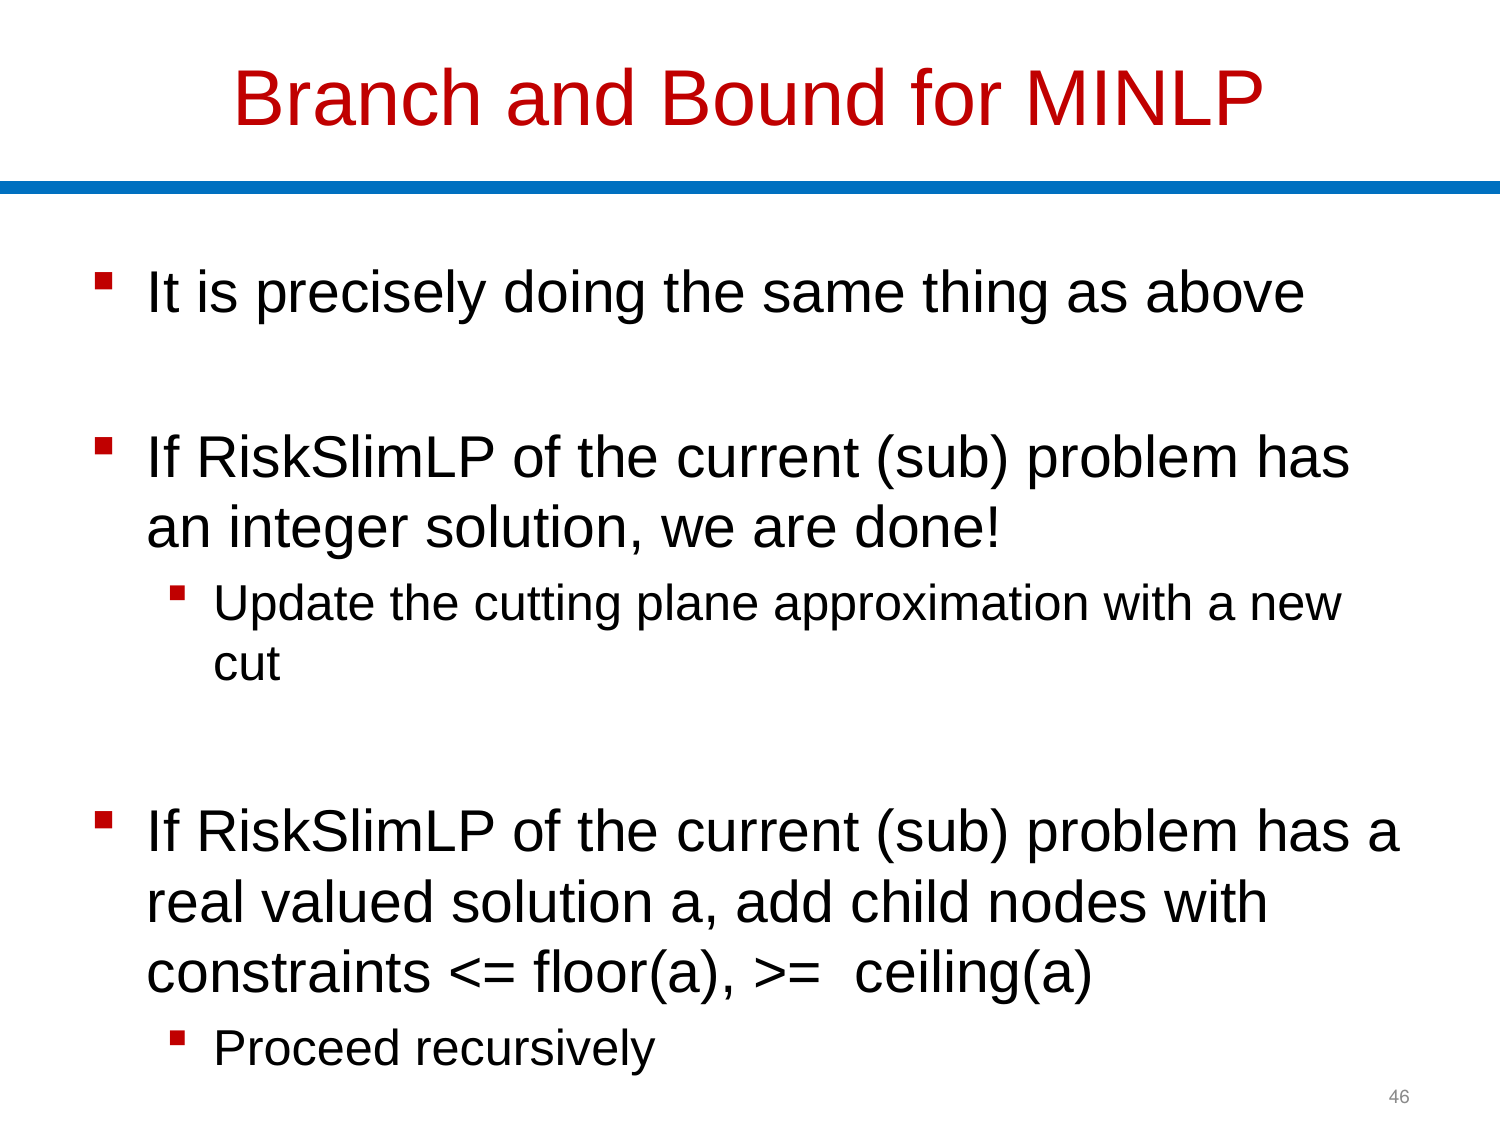

# Branch and Bound for MINLP
It is precisely doing the same thing as above

If RiskSlimLP of the current (sub) problem has an integer solution, we are done!
Update the cutting plane approximation with a new cut

If RiskSlimLP of the current (sub) problem has a real valued solution a, add child nodes with constraints <= floor(a), >=  ceiling(a)
Proceed recursively

46